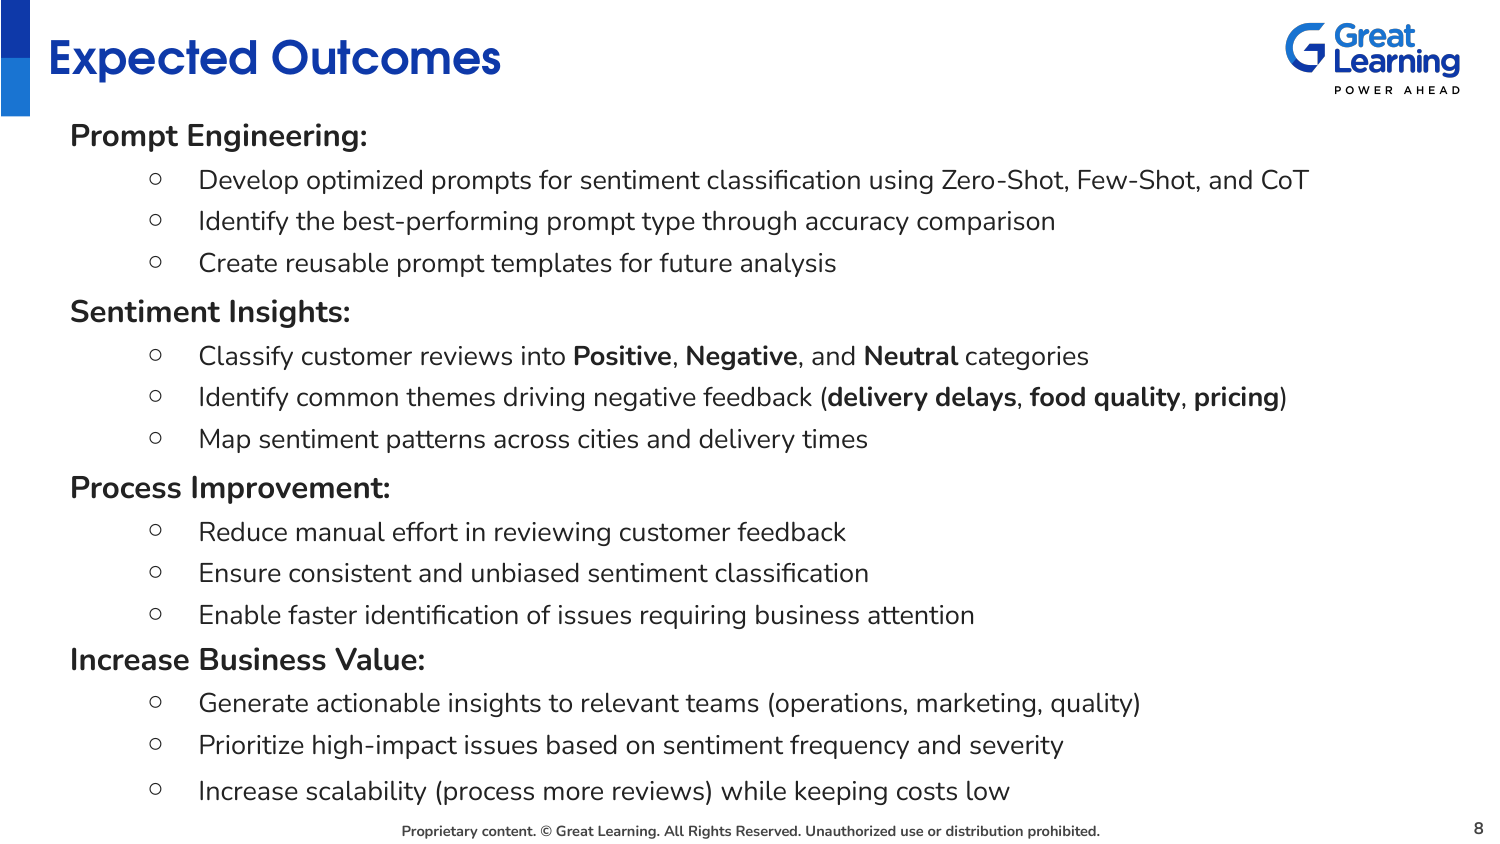

# Expected Outcomes
Prompt Engineering:
Develop optimized prompts for sentiment classification using Zero-Shot, Few-Shot, and CoT
Identify the best-performing prompt type through accuracy comparison
Create reusable prompt templates for future analysis
Sentiment Insights:
Classify customer reviews into Positive, Negative, and Neutral categories
Identify common themes driving negative feedback (delivery delays, food quality, pricing)
Map sentiment patterns across cities and delivery times
Process Improvement:
Reduce manual effort in reviewing customer feedback
Ensure consistent and unbiased sentiment classification
Enable faster identification of issues requiring business attention
Increase Business Value:
Generate actionable insights to relevant teams (operations, marketing, quality)
Prioritize high-impact issues based on sentiment frequency and severity
Increase scalability (process more reviews) while keeping costs low

8